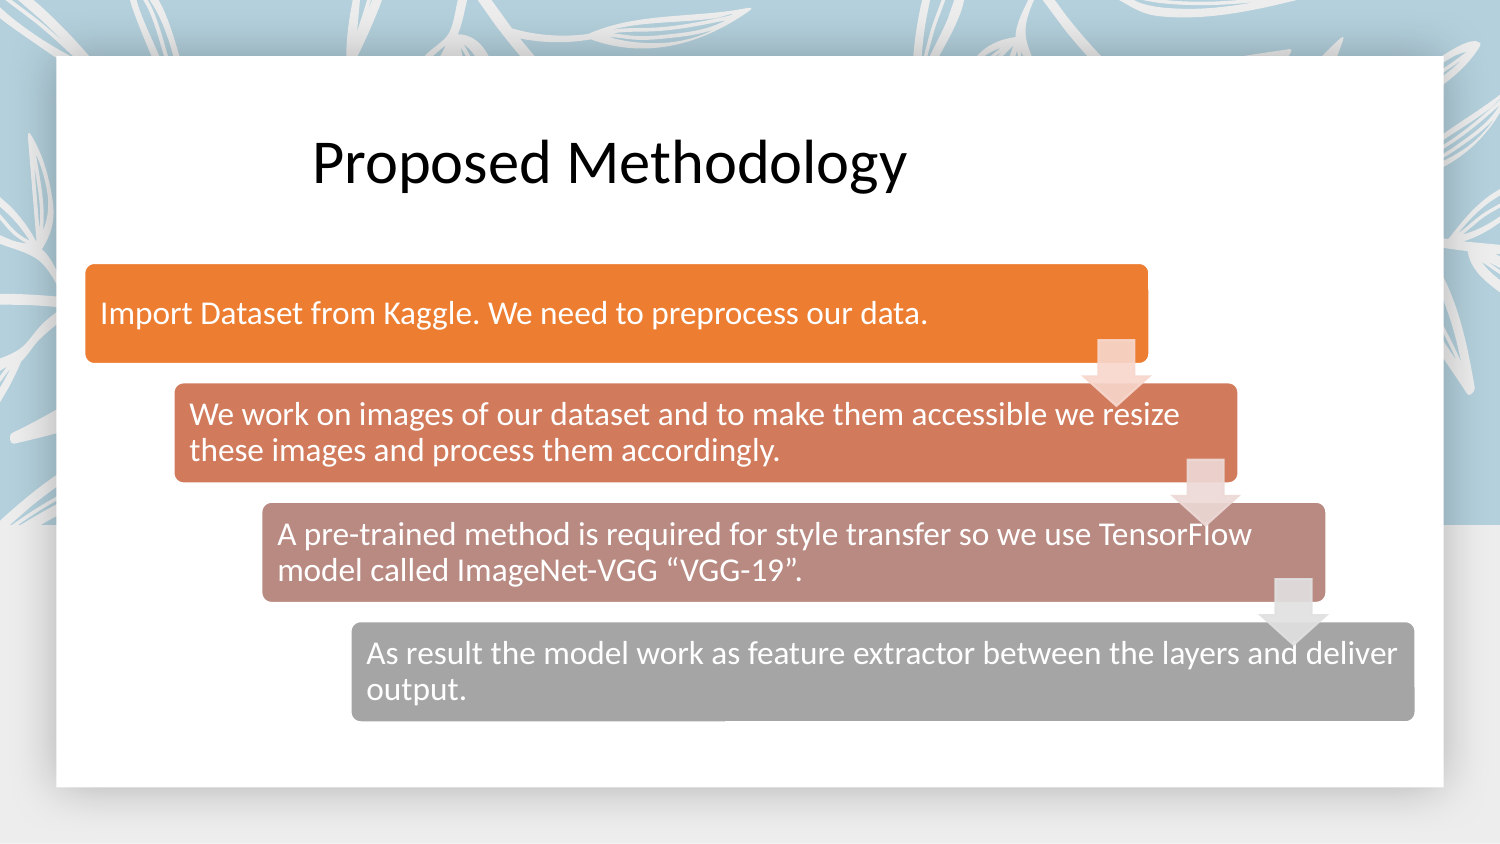

# Proposed Methodology
Import Dataset from Kaggle. We need to preprocess our data.
We work on images of our dataset and to make them accessible we resize these images and process them accordingly.
A pre-trained method is required for style transfer so we use TensorFlow model called ImageNet-VGG “VGG-19”.
As result the model work as feature extractor between the layers and deliver output.